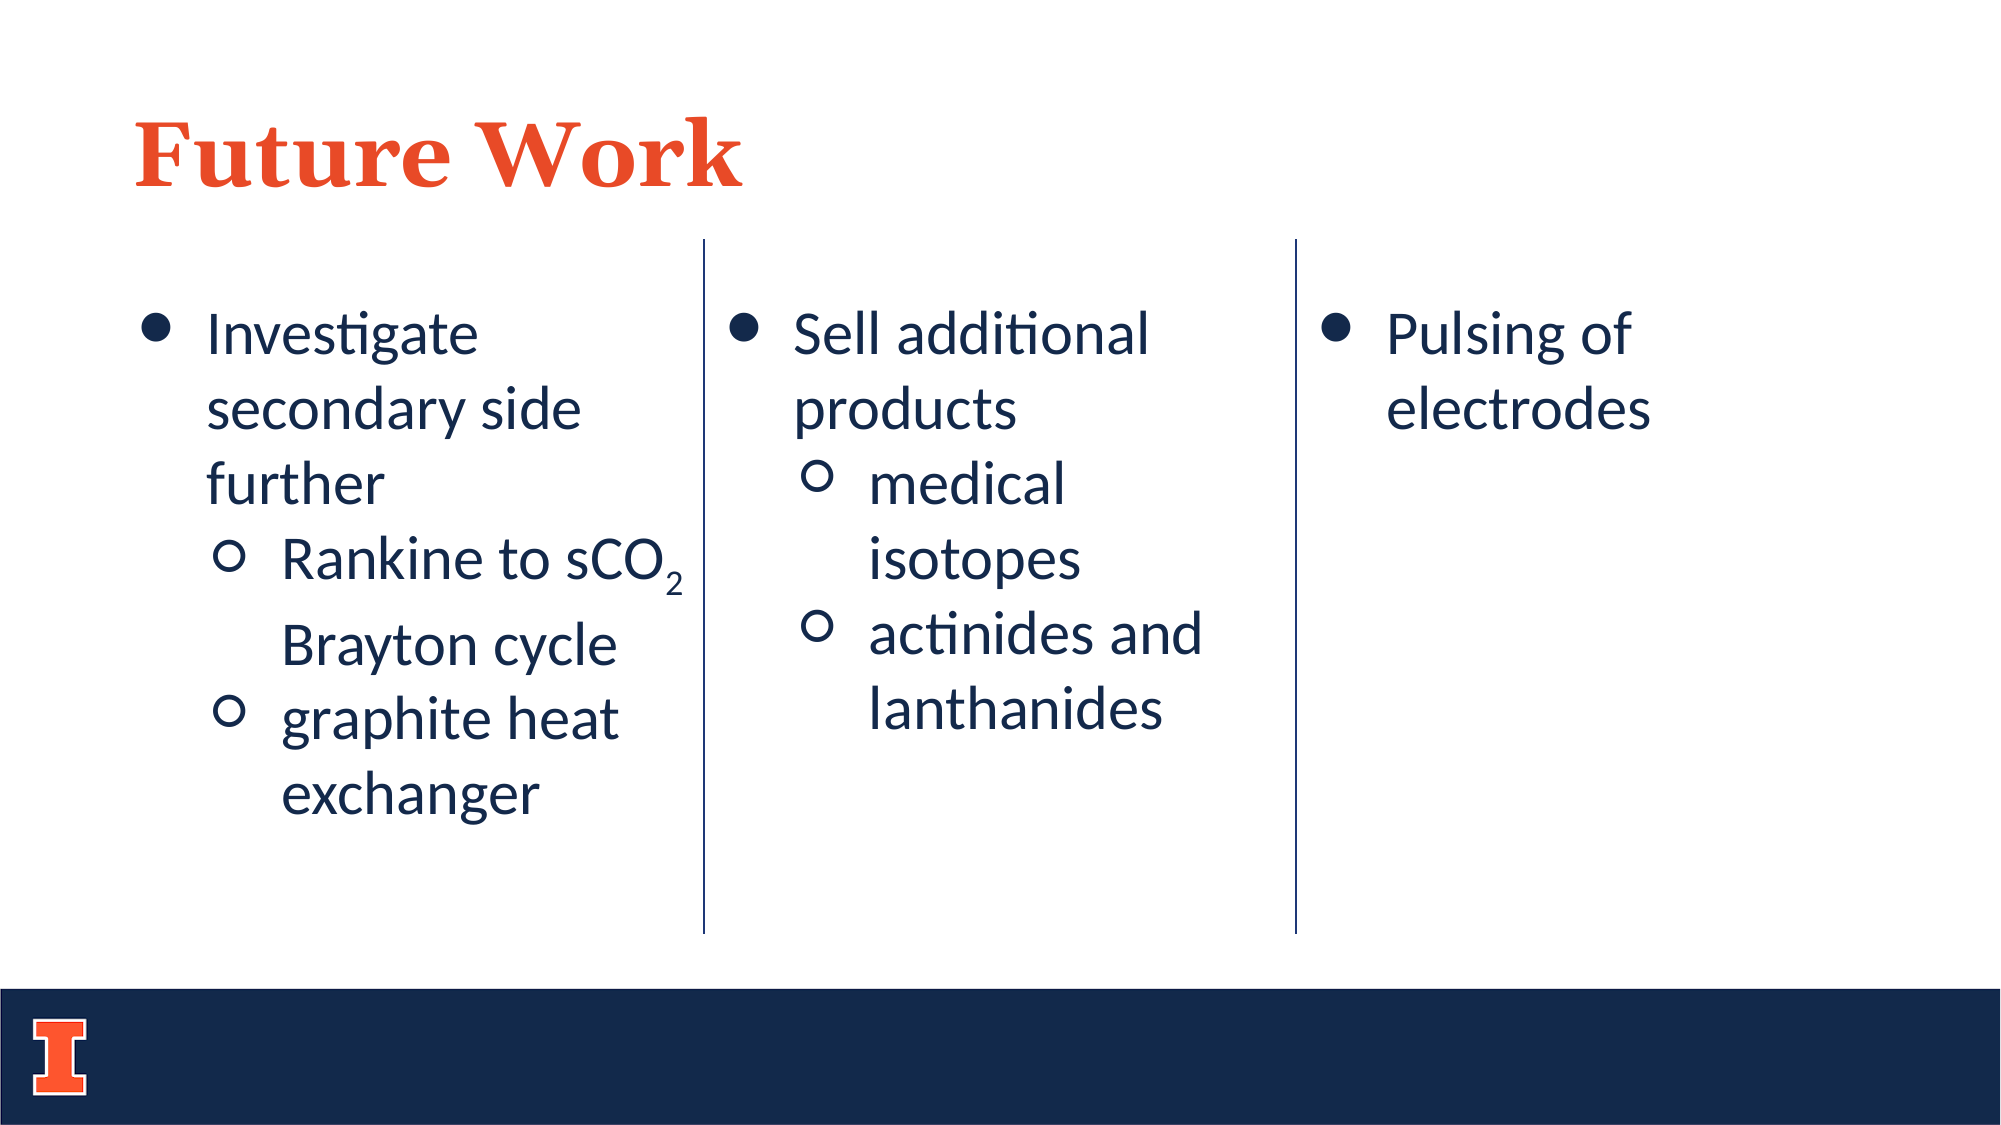

Future Work
Investigate secondary side further
Rankine to sCO2 Brayton cycle
graphite heat exchanger
Sell additional products
medical isotopes
actinides and lanthanides
Pulsing of electrodes